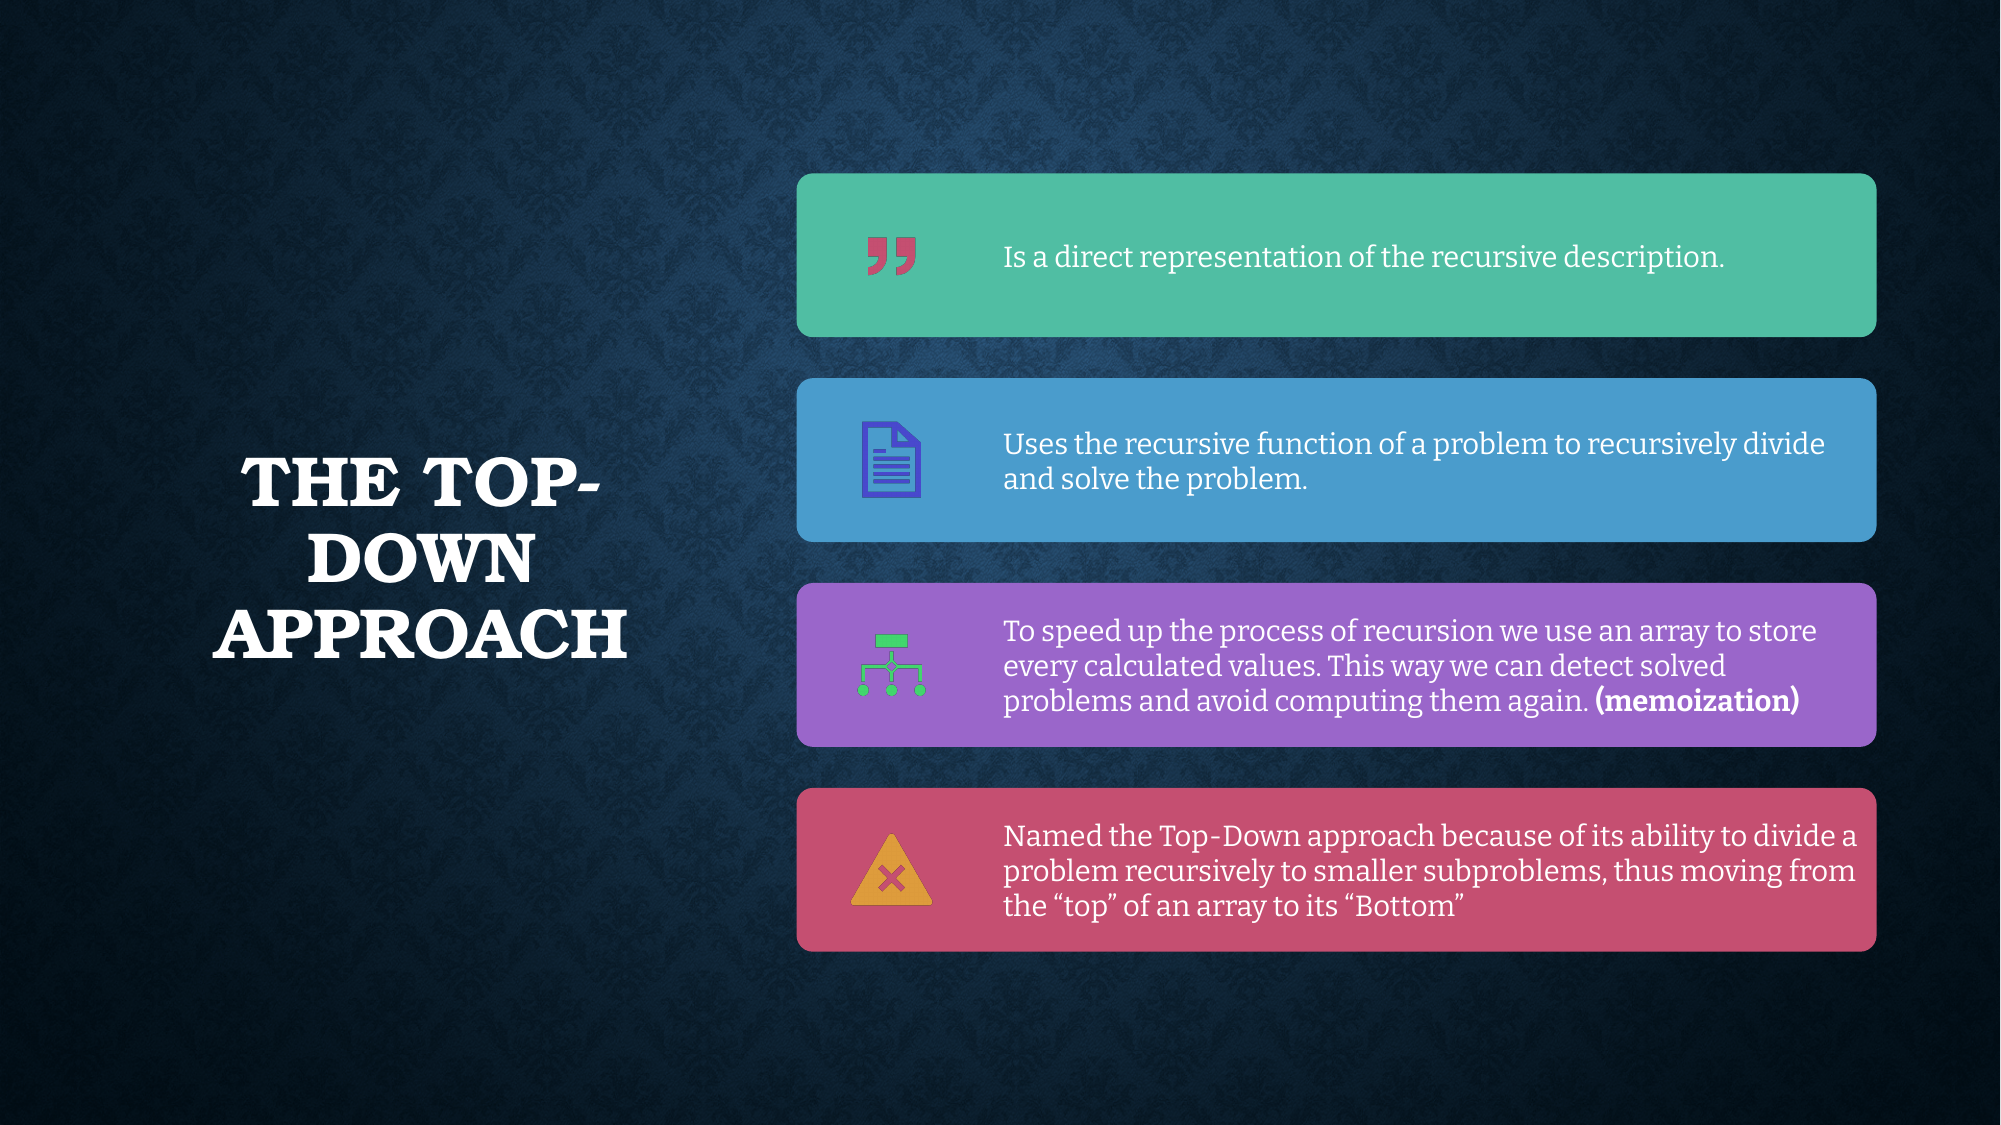

# The Top-Down approach
Is a direct representation of the recursive description.
Uses the recursive function of a problem to recursively divide and solve the problem.
To speed up the process of recursion we use an array to store every calculated values. This way we can detect solved problems and avoid computing them again. (memoization)
Named the Top-Down approach because of its ability to divide a problem recursively to smaller subproblems, thus moving from the “top” of an array to its “Bottom”